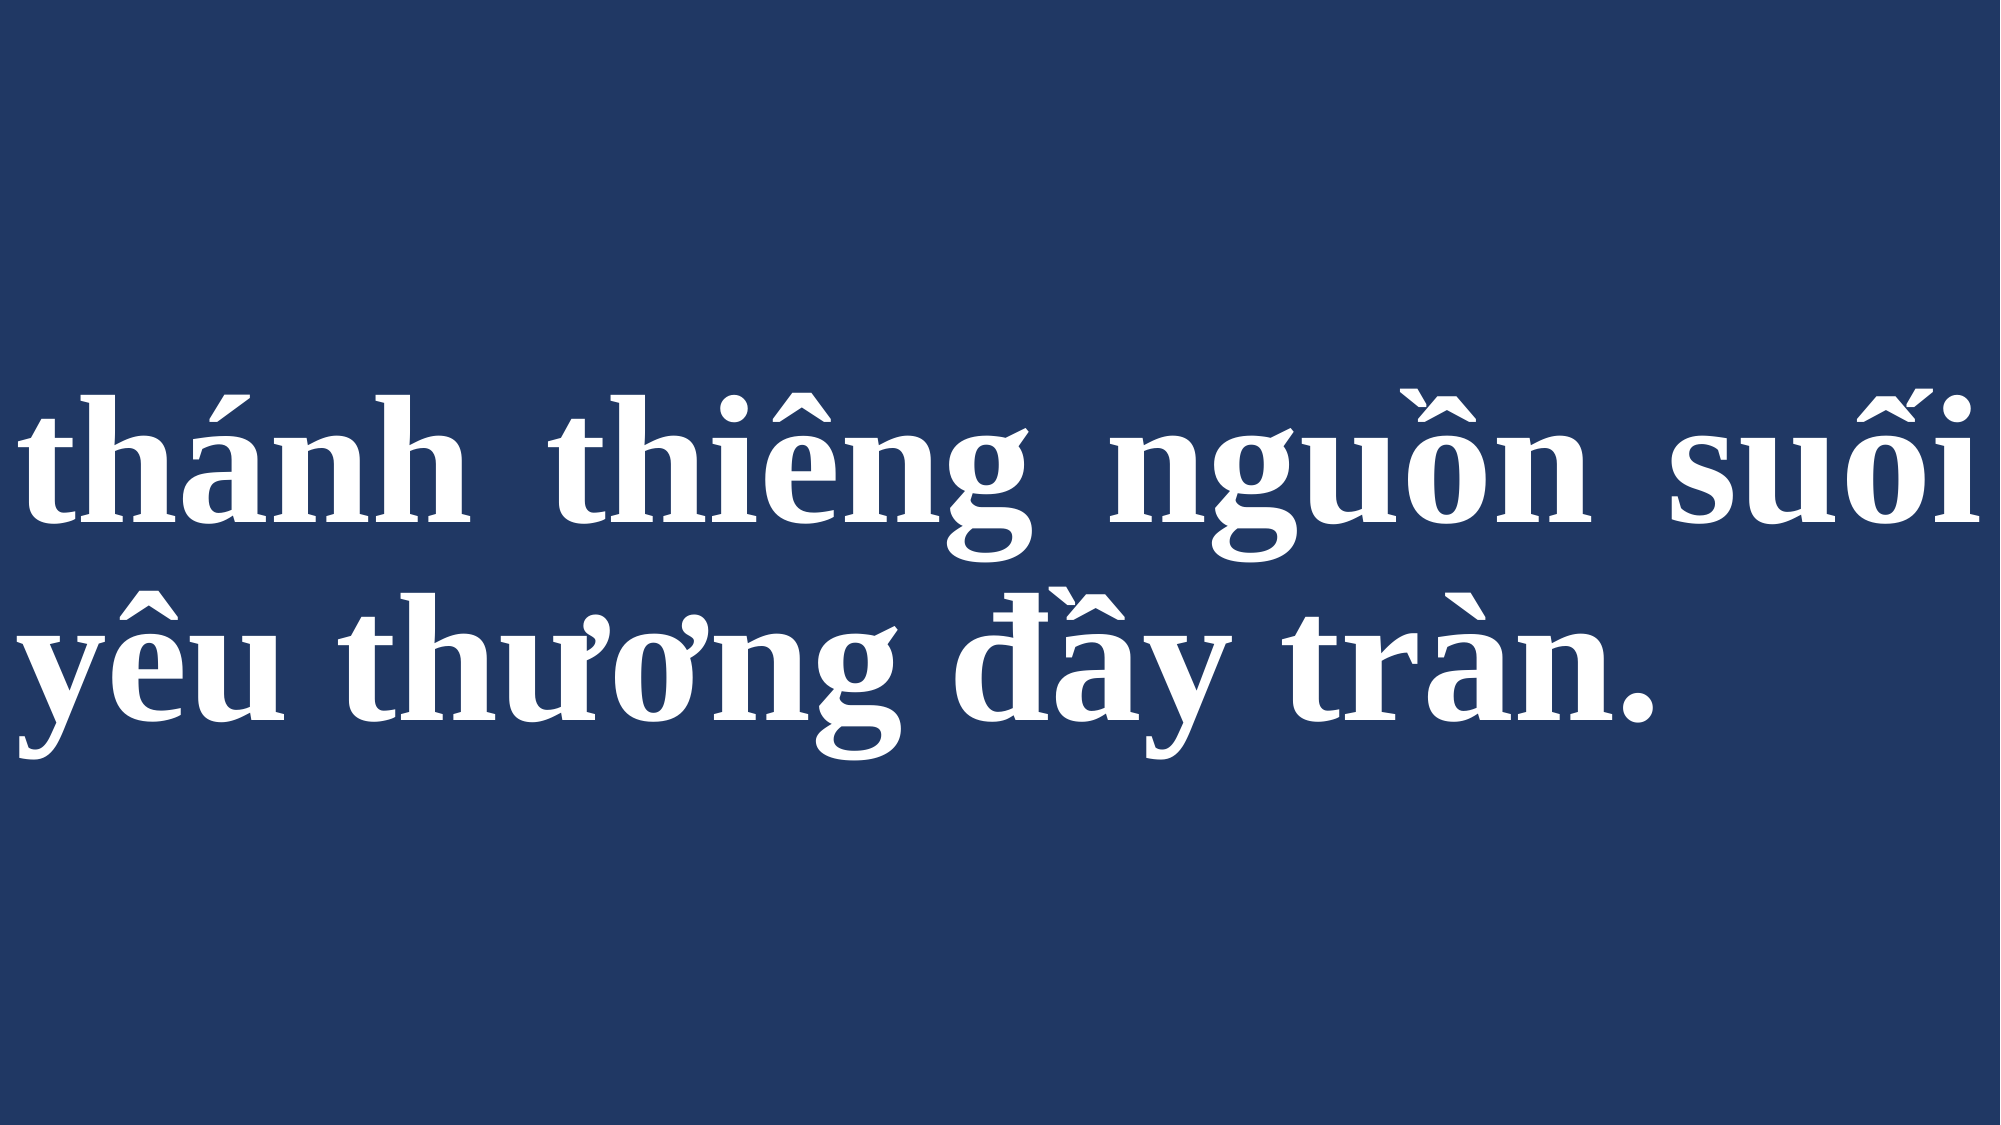

# thánh thiêng nguồn suối yêu thương đầy tràn.